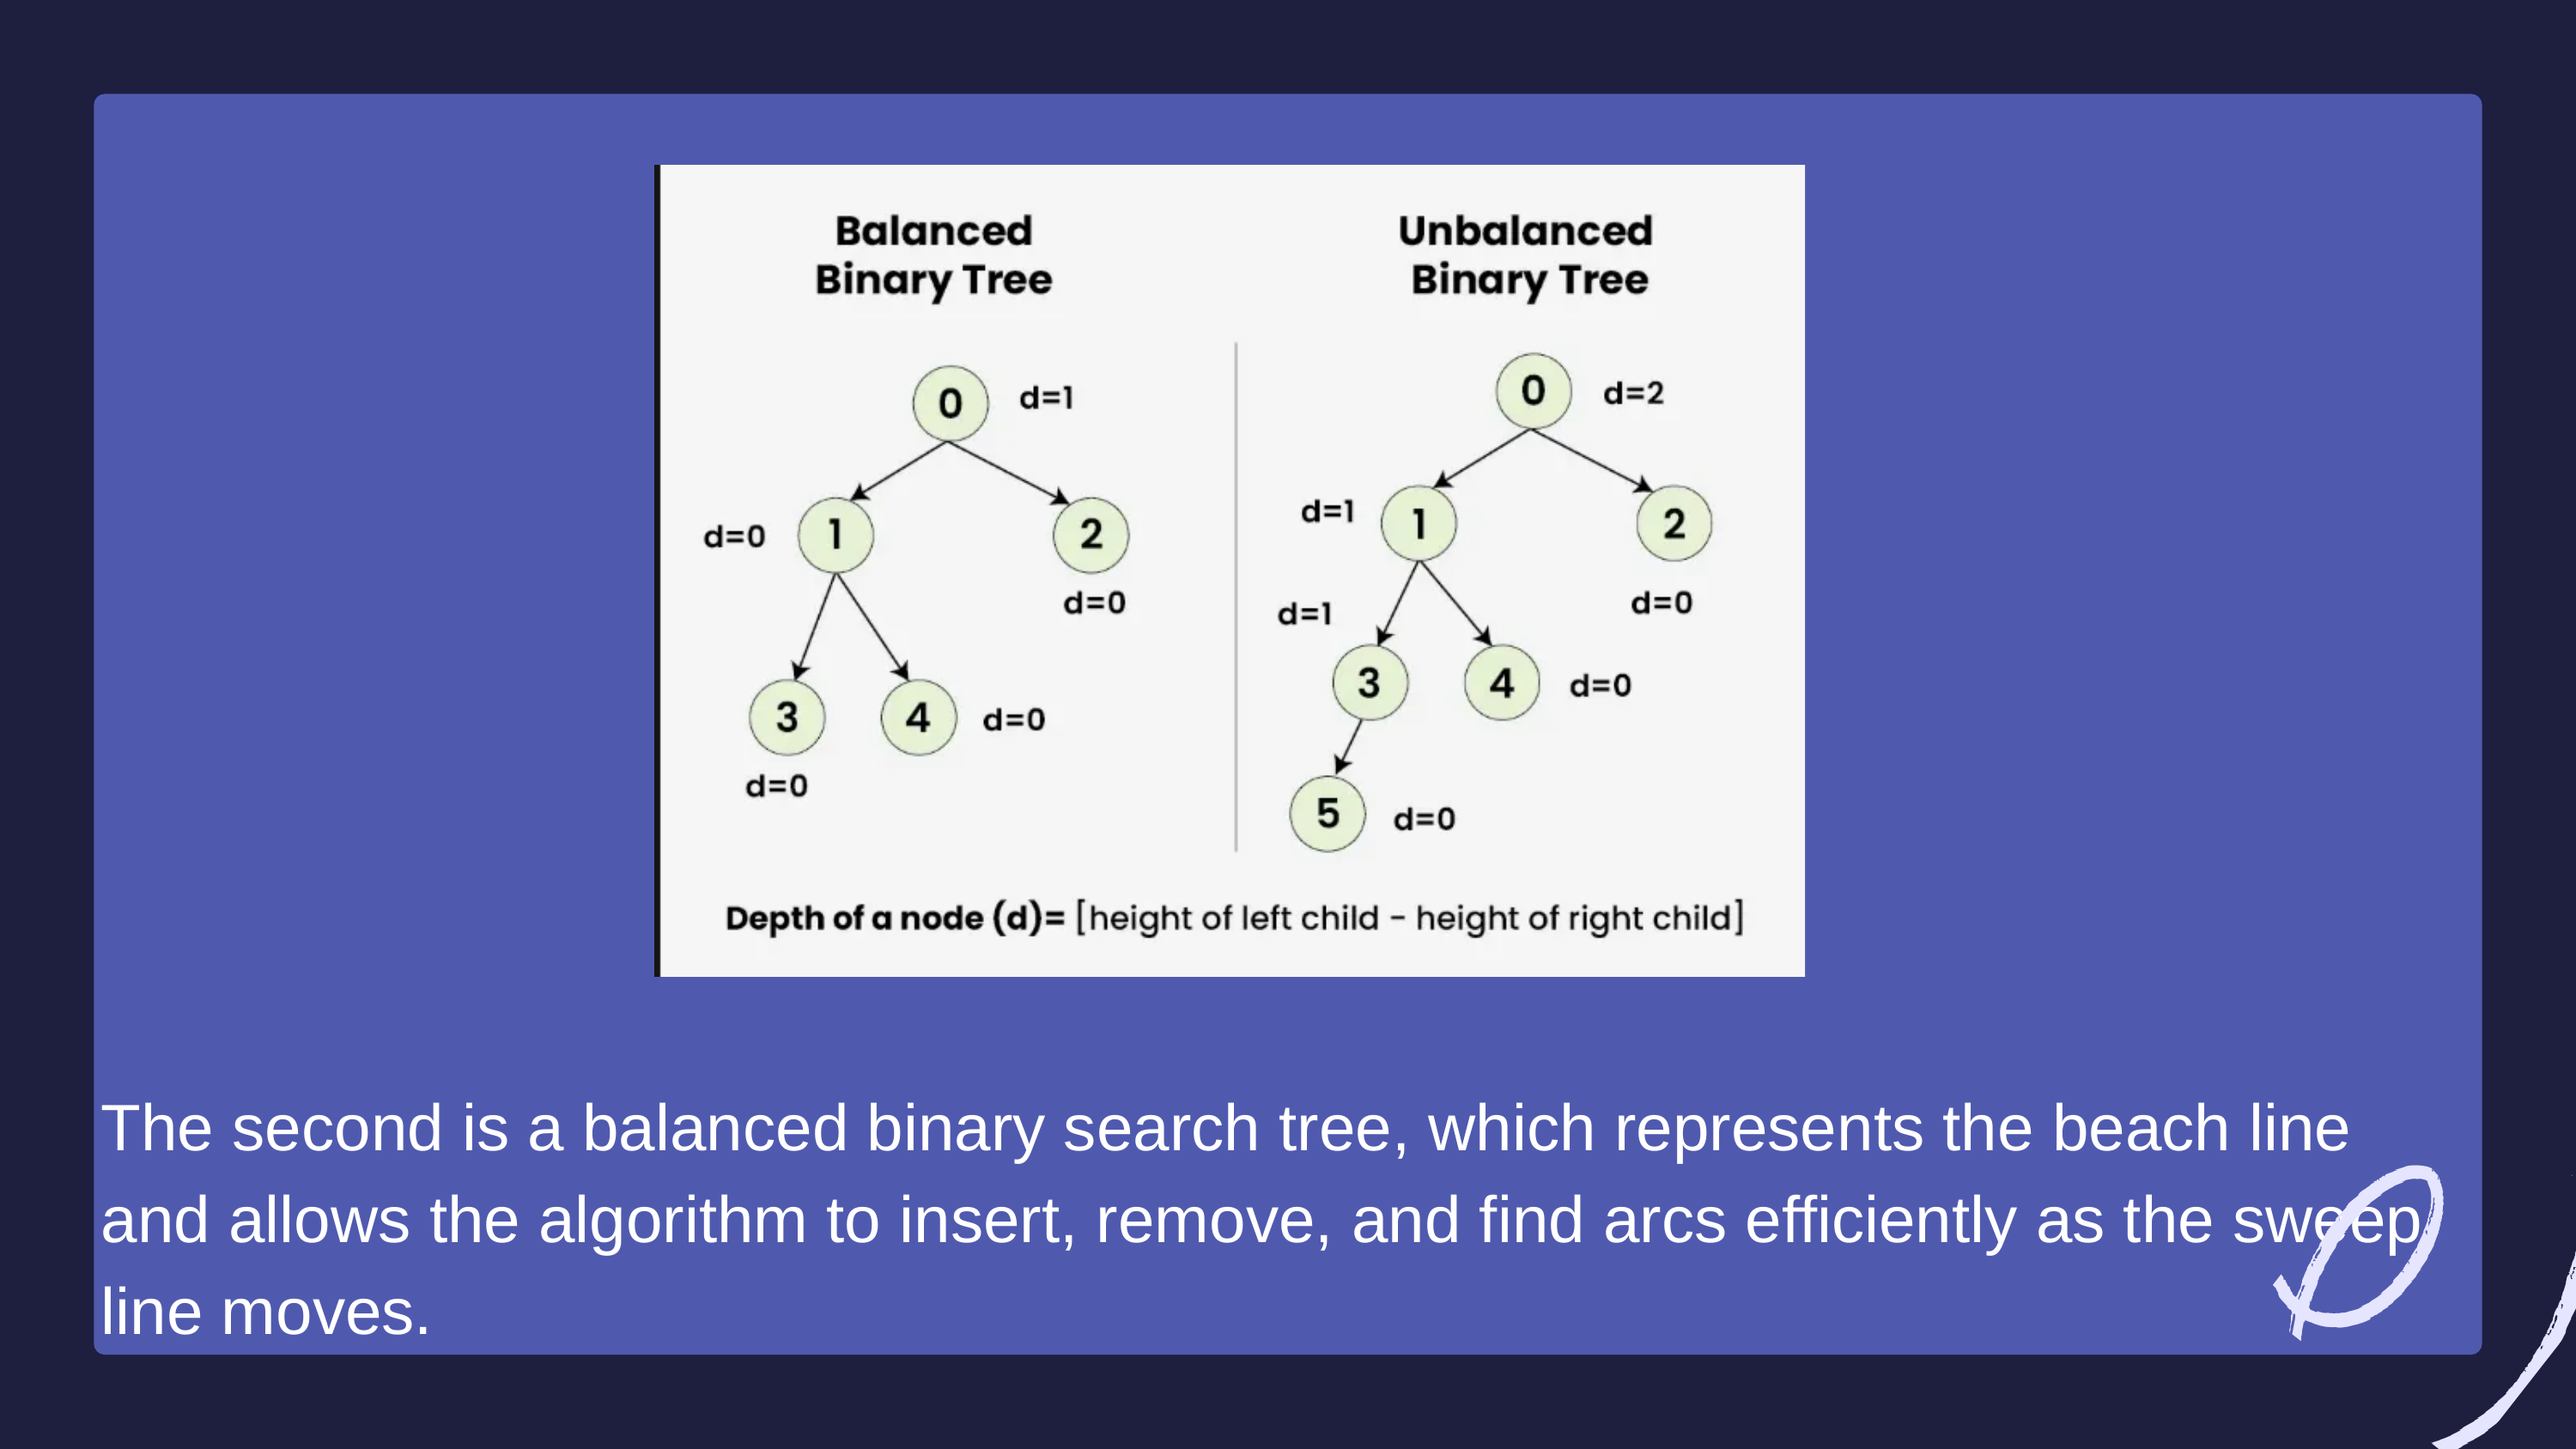

The second is a balanced binary search tree, which represents the beach line and allows the algorithm to insert, remove, and find arcs efficiently as the sweep line moves.